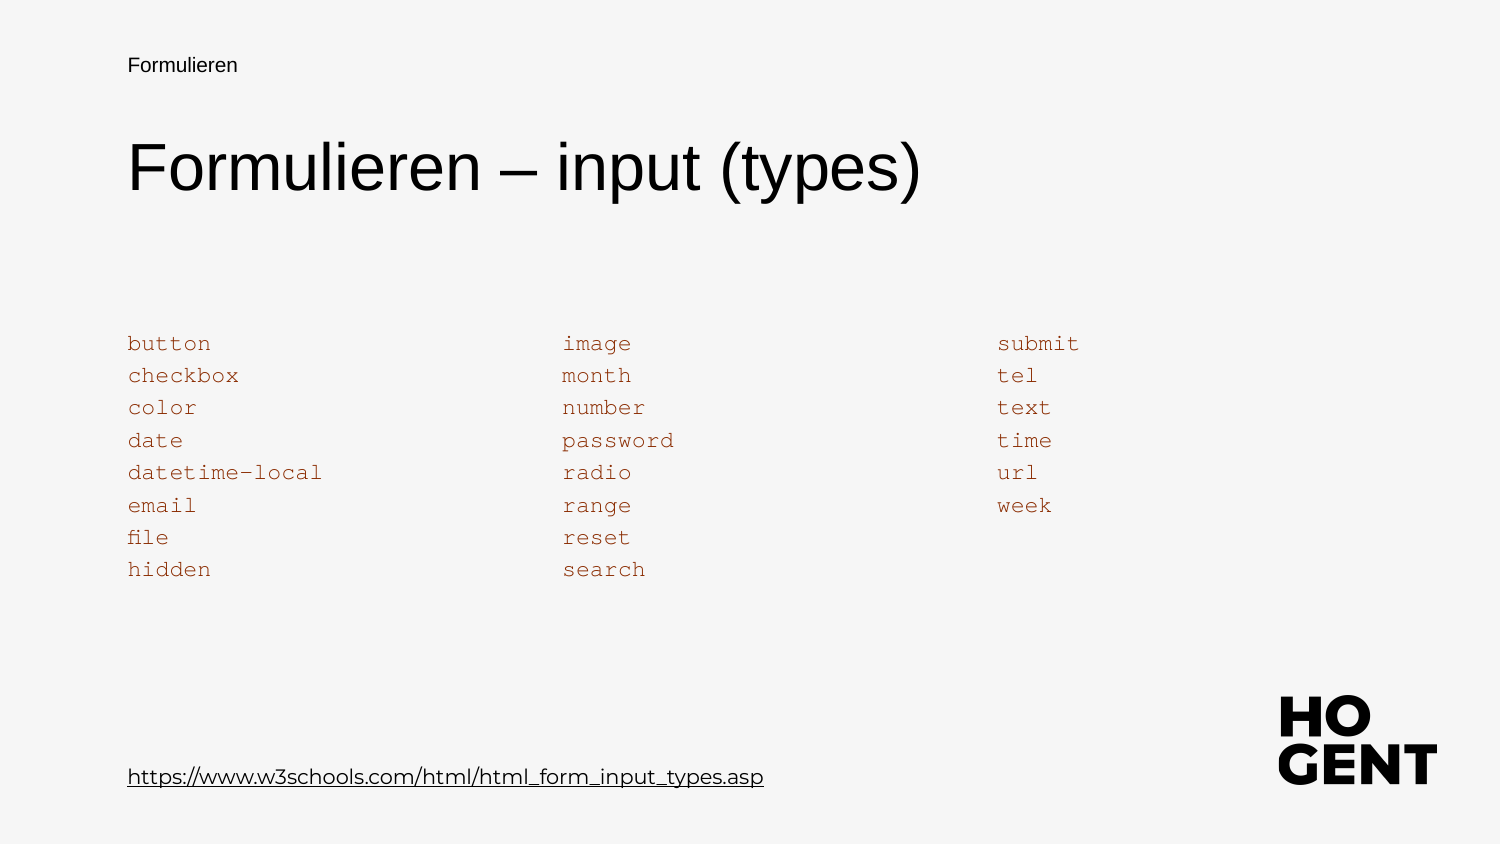

Formulieren
Formulieren – input (types)
button
checkbox
color
date
datetime-local
email
file
hidden
image
month
number
password
radio
range
reset
search
submit
tel
text
time
url
week

https://www.w3schools.com/html/html_form_input_types.asp